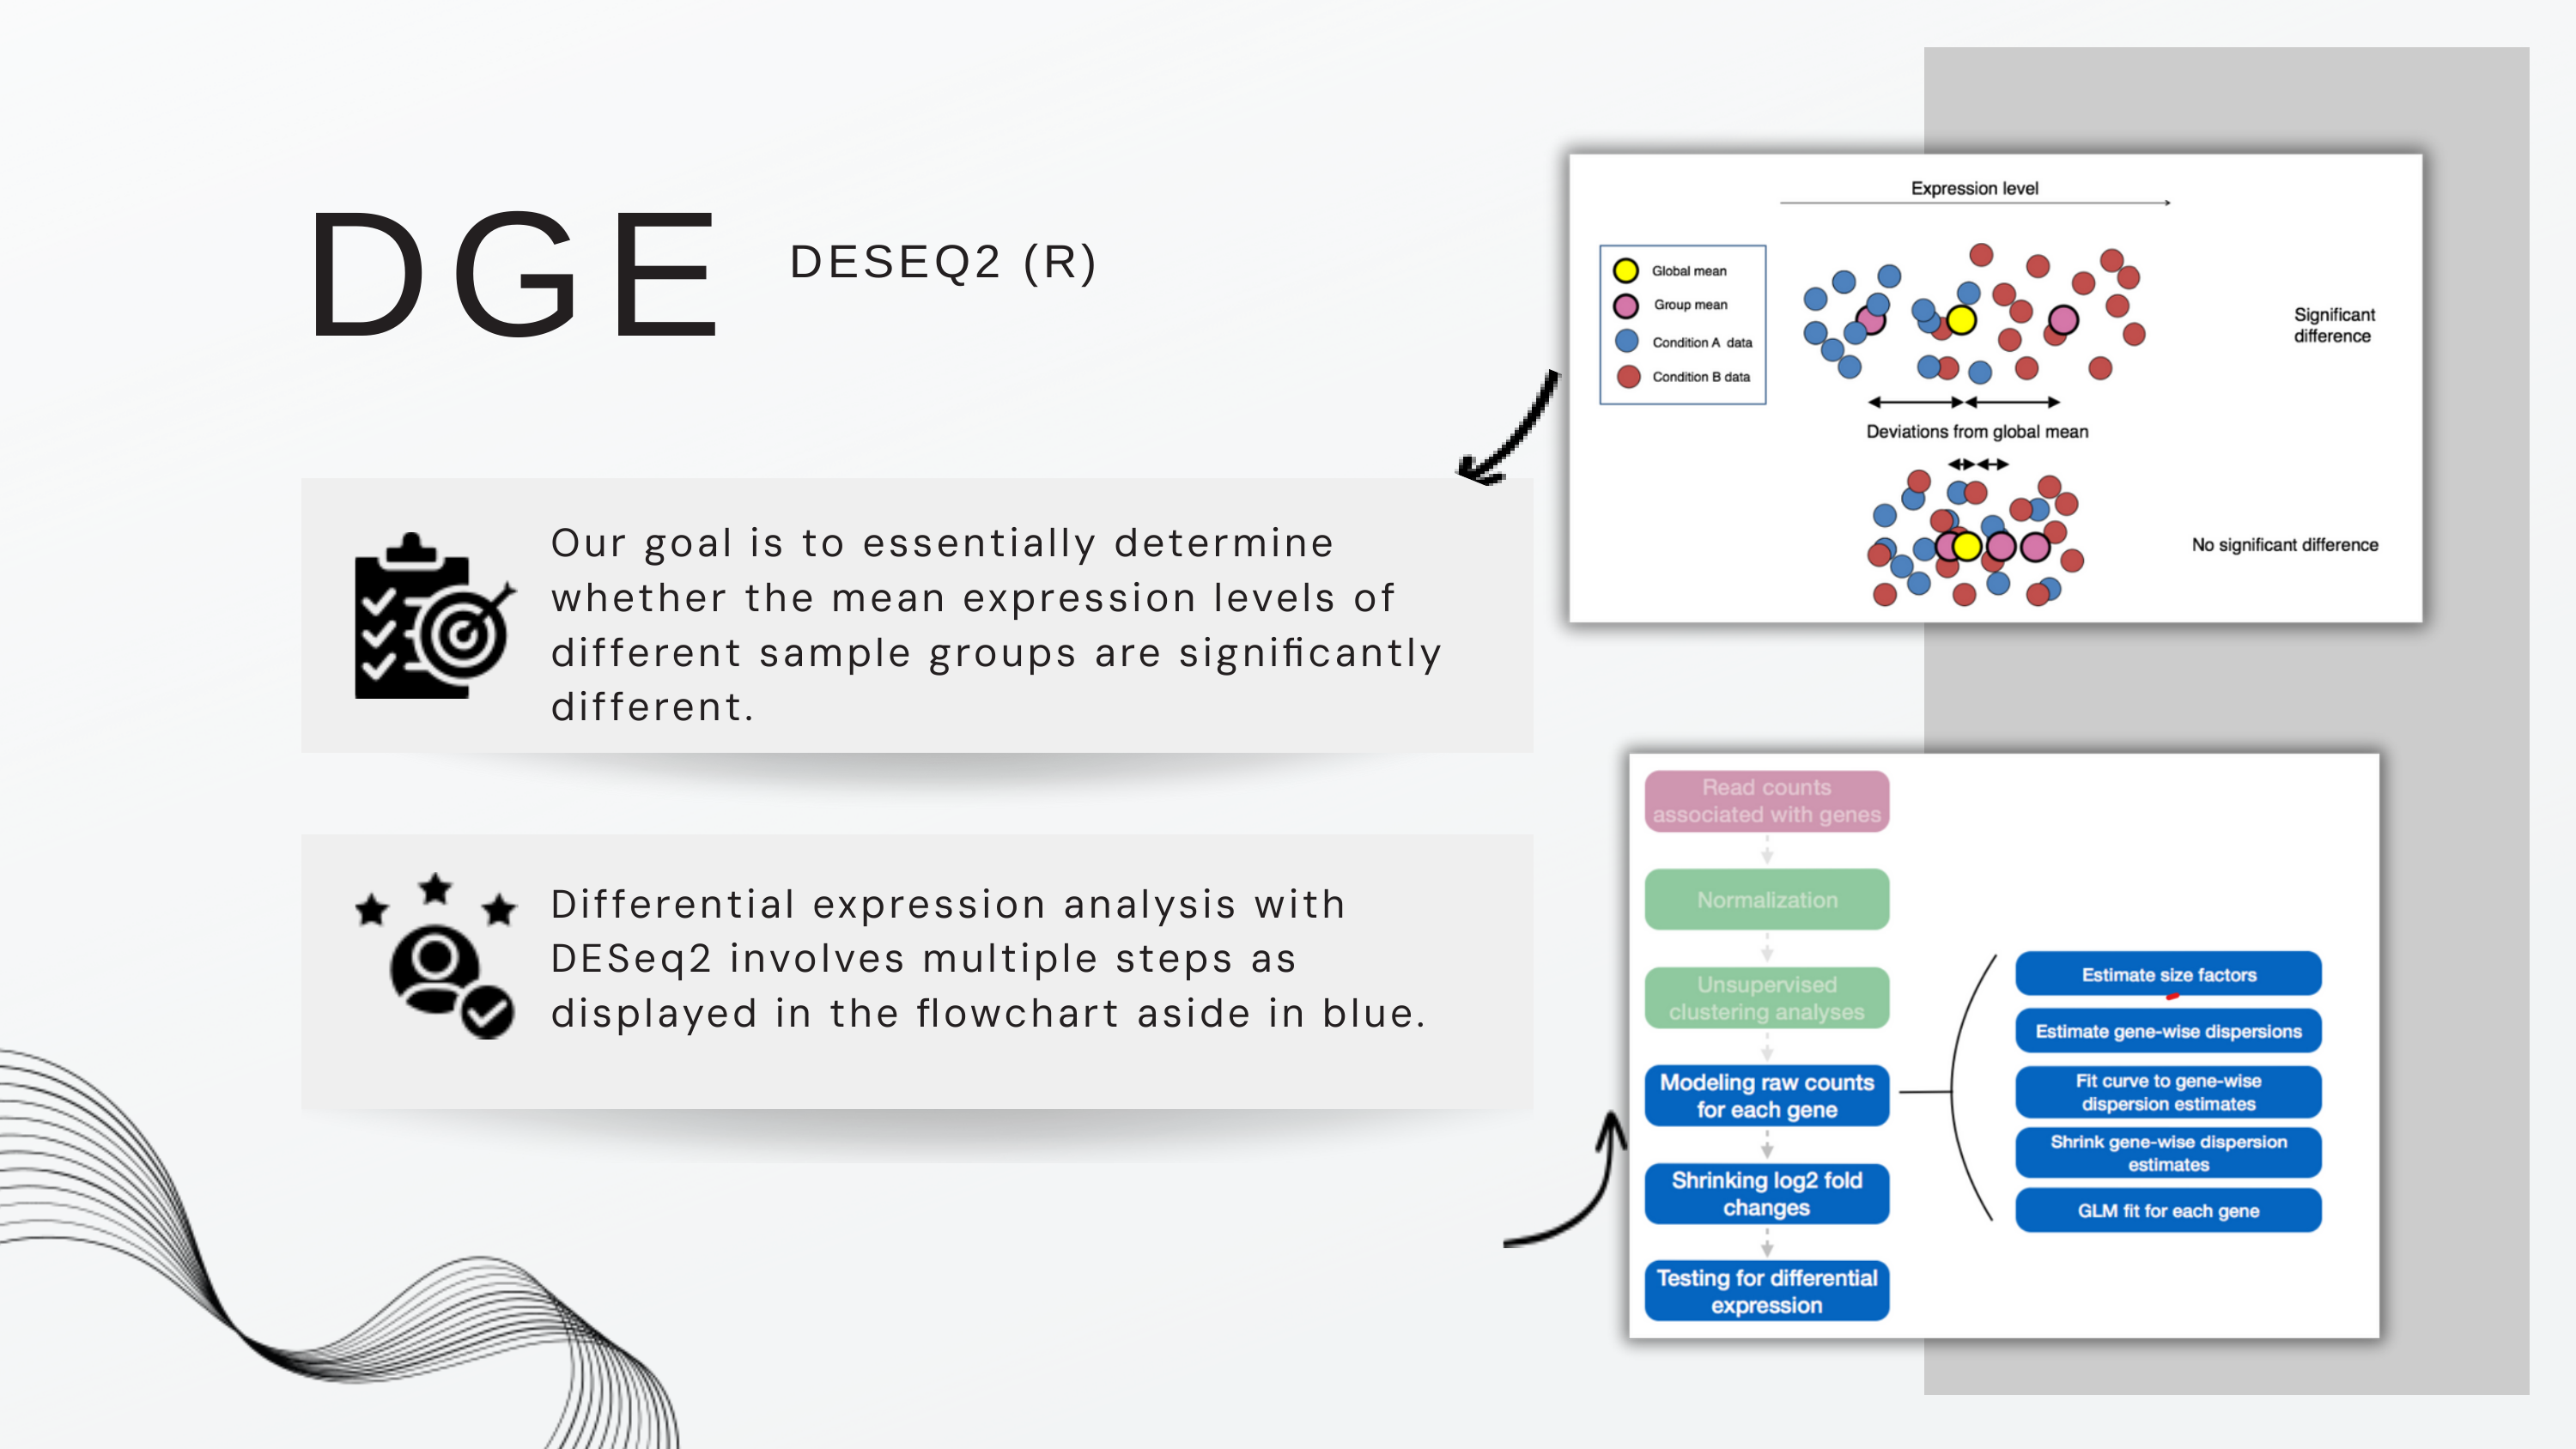

DGE
DESEQ2 (R)

Our goal is to essentially determine whether the mean expression levels of different sample groups are significantly different.

Differential expression analysis with DESeq2 involves multiple steps as displayed in the flowchart aside in blue.